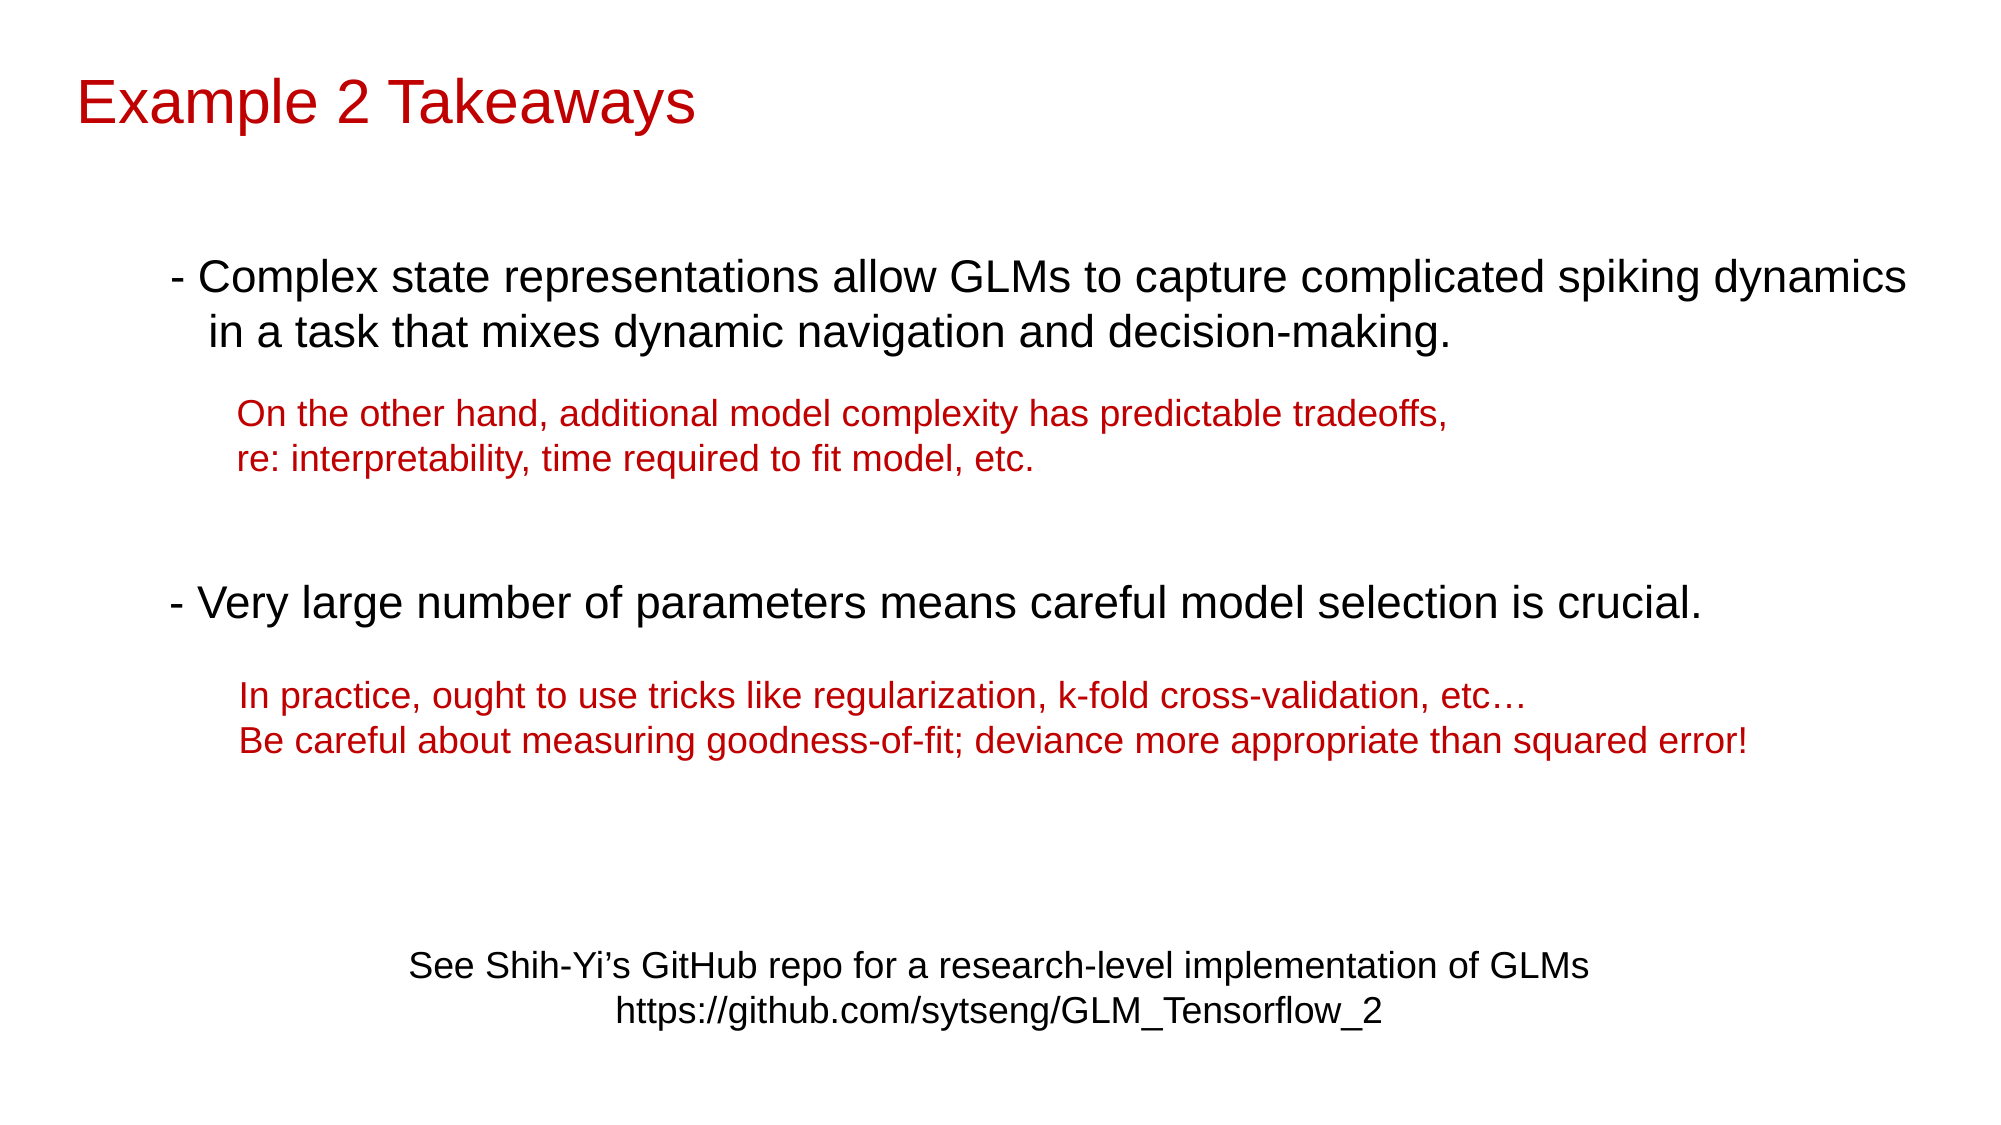

Example 2 Takeaways
- Complex state representations allow GLMs to capture complicated spiking dynamics
   in a task that mixes dynamic navigation and decision-making.
On the other hand, additional model complexity has predictable tradeoffs,
re: interpretability, time required to fit model, etc.
- Very large number of parameters means careful model selection is crucial.
In practice, ought to use tricks like regularization, k-fold cross-validation, etc…
Be careful about measuring goodness-of-fit; deviance more appropriate than squared error!
See Shih-Yi’s GitHub repo for a research-level implementation of GLMs
https://github.com/sytseng/GLM_Tensorflow_2